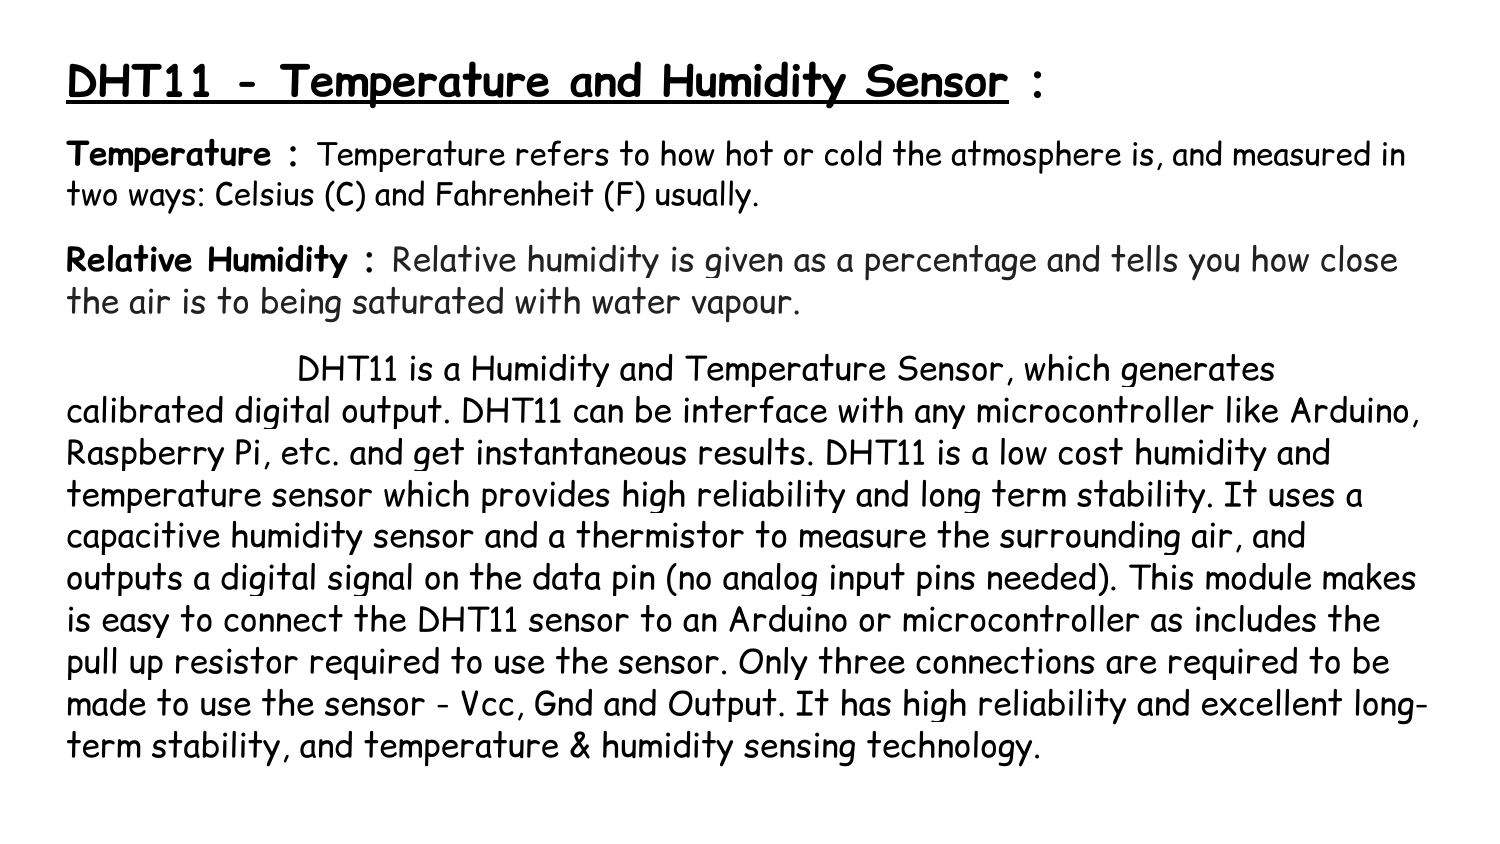

DHT11 - Temperature and Humidity Sensor :
Temperature : Temperature refers to how hot or cold the atmosphere is, and measured in two ways: Celsius (C) and Fahrenheit (F) usually.
Relative Humidity : Relative humidity is given as a percentage and tells you how close the air is to being saturated with water vapour.
                       DHT11 is a Humidity and Temperature Sensor, which generates calibrated digital output. DHT11 can be interface with any microcontroller like Arduino, Raspberry Pi, etc. and get instantaneous results. DHT11 is a low cost humidity and temperature sensor which provides high reliability and long term stability. It uses a capacitive humidity sensor and a thermistor to measure the surrounding air, and outputs a digital signal on the data pin (no analog input pins needed). This module makes is easy to connect the DHT11 sensor to an Arduino or microcontroller as includes the pull up resistor required to use the sensor. Only three connections are required to be made to use the sensor - Vcc, Gnd and Output. It has high reliability and excellent long-term stability, and temperature & humidity sensing technology.